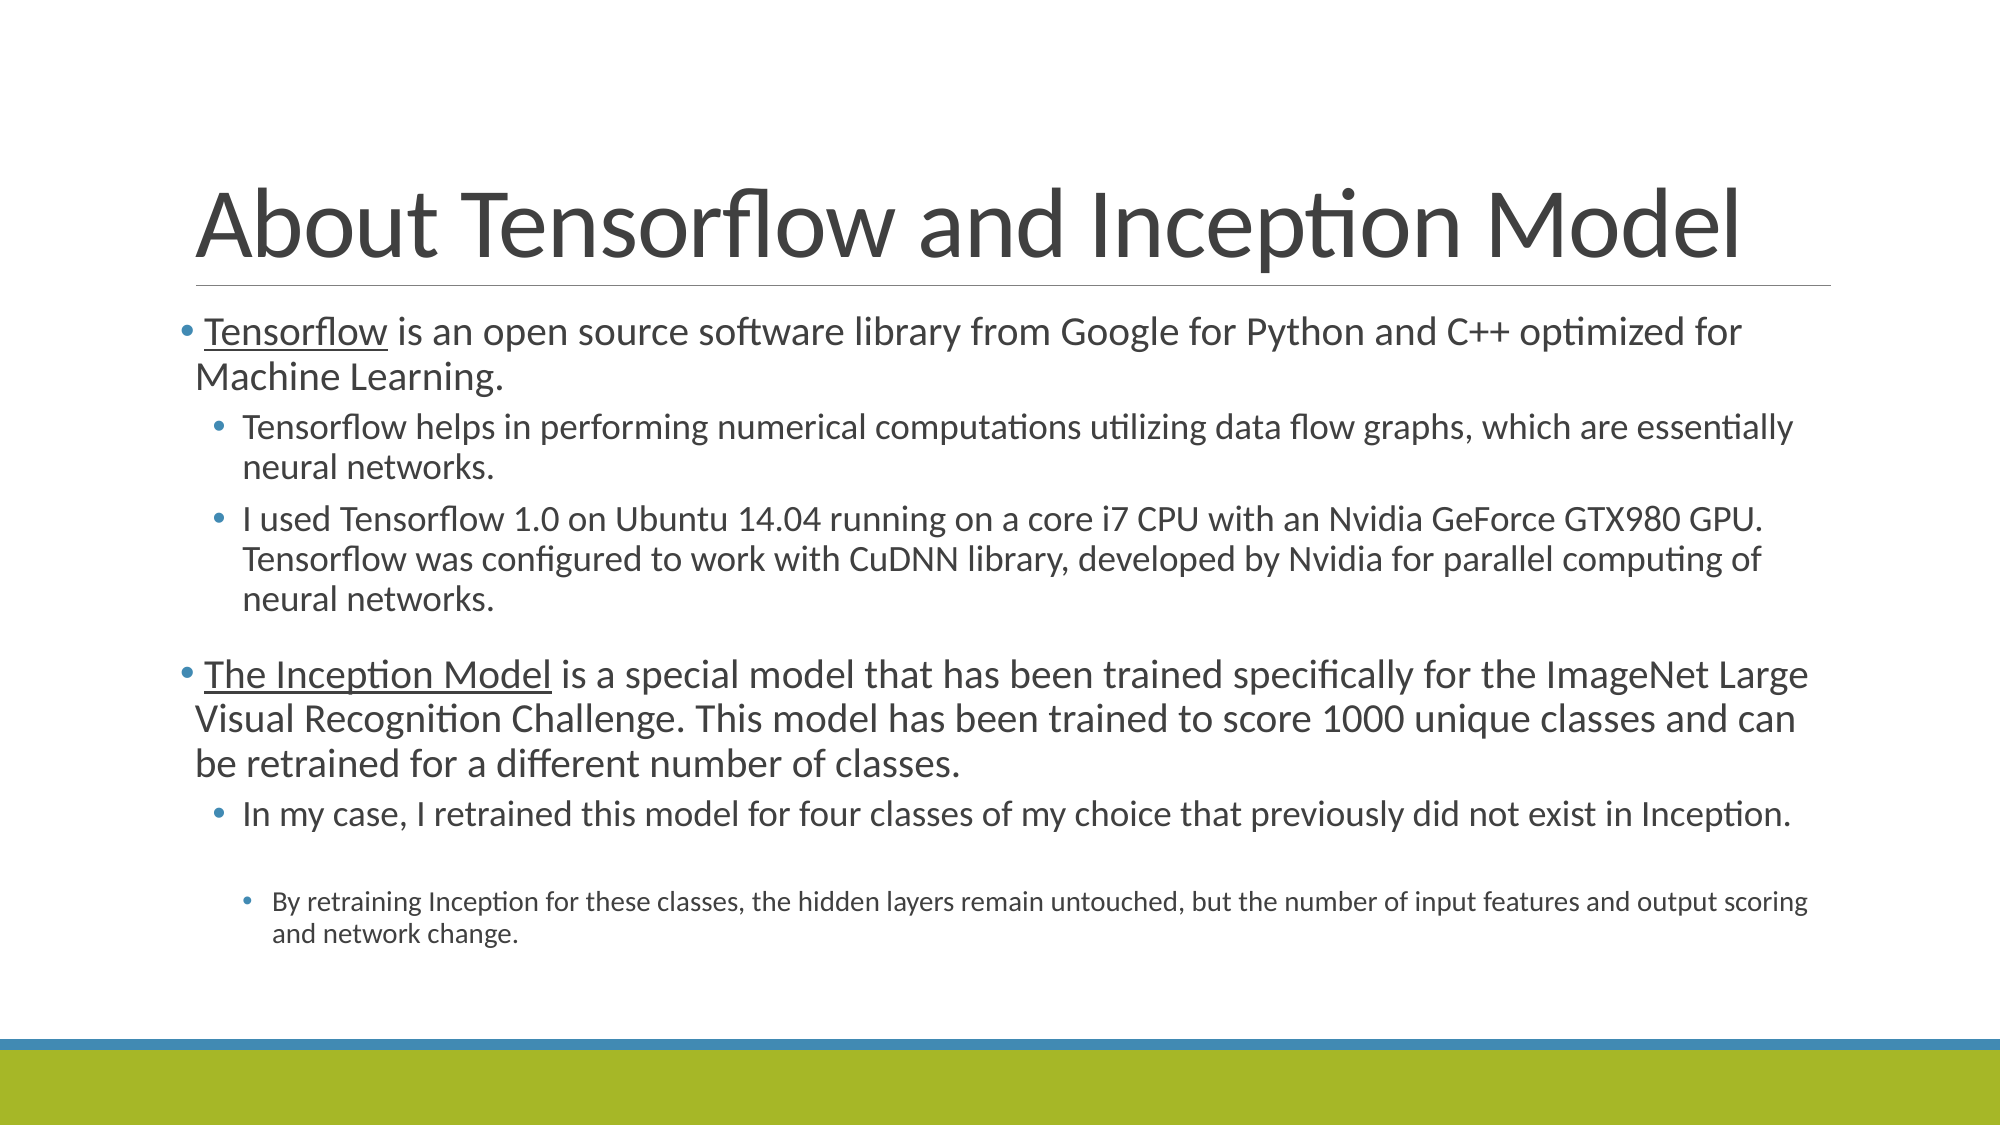

# About Tensorflow and Inception Model
 Tensorflow is an open source software library from Google for Python and C++ optimized for Machine Learning.
Tensorflow helps in performing numerical computations utilizing data flow graphs, which are essentially neural networks.
I used Tensorflow 1.0 on Ubuntu 14.04 running on a core i7 CPU with an Nvidia GeForce GTX980 GPU. Tensorflow was configured to work with CuDNN library, developed by Nvidia for parallel computing of neural networks.
 The Inception Model is a special model that has been trained specifically for the ImageNet Large Visual Recognition Challenge. This model has been trained to score 1000 unique classes and can be retrained for a different number of classes.
In my case, I retrained this model for four classes of my choice that previously did not exist in Inception.
By retraining Inception for these classes, the hidden layers remain untouched, but the number of input features and output scoring and network change.